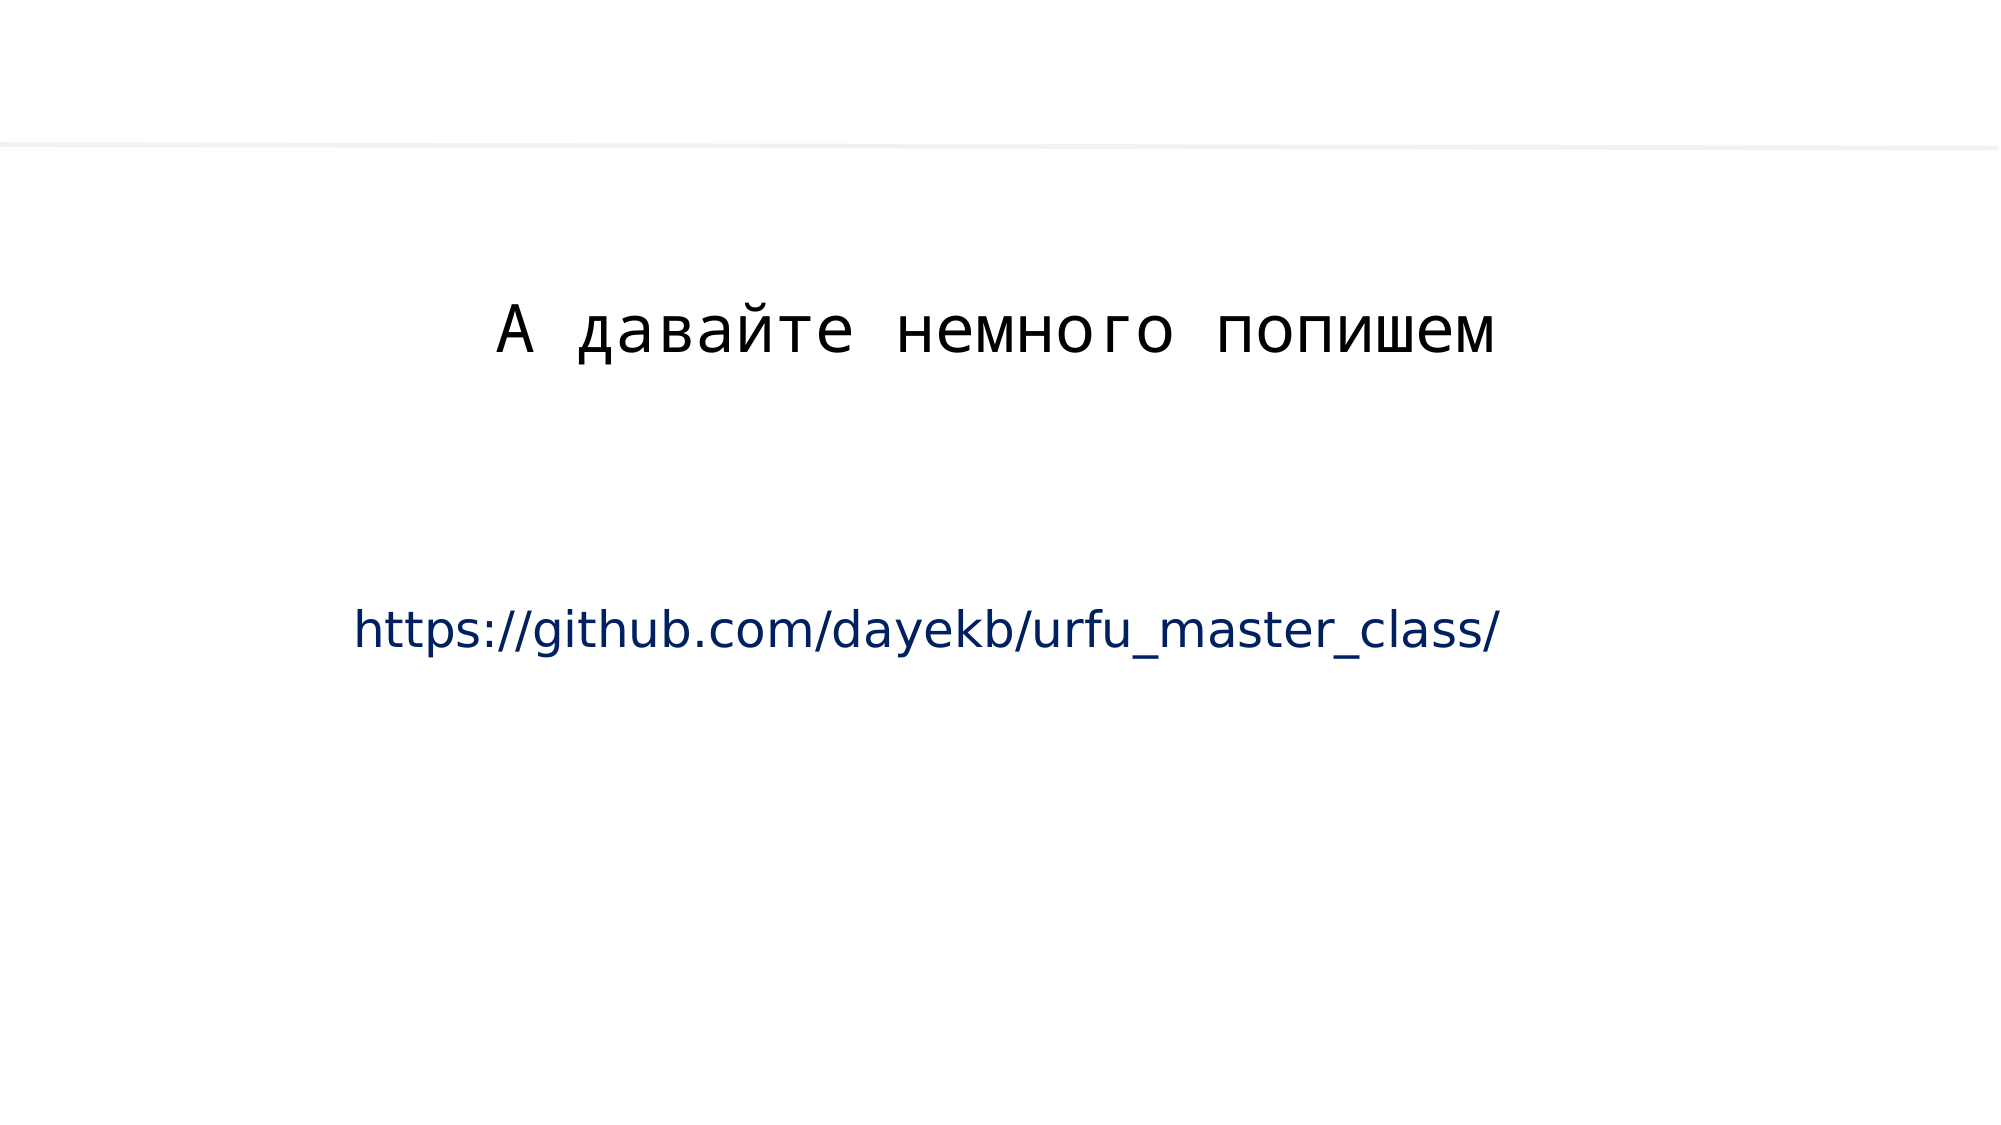

.
Классификация задач МО
А давайте немного попишем
https://github.com/dayekb/urfu_master_class/
25